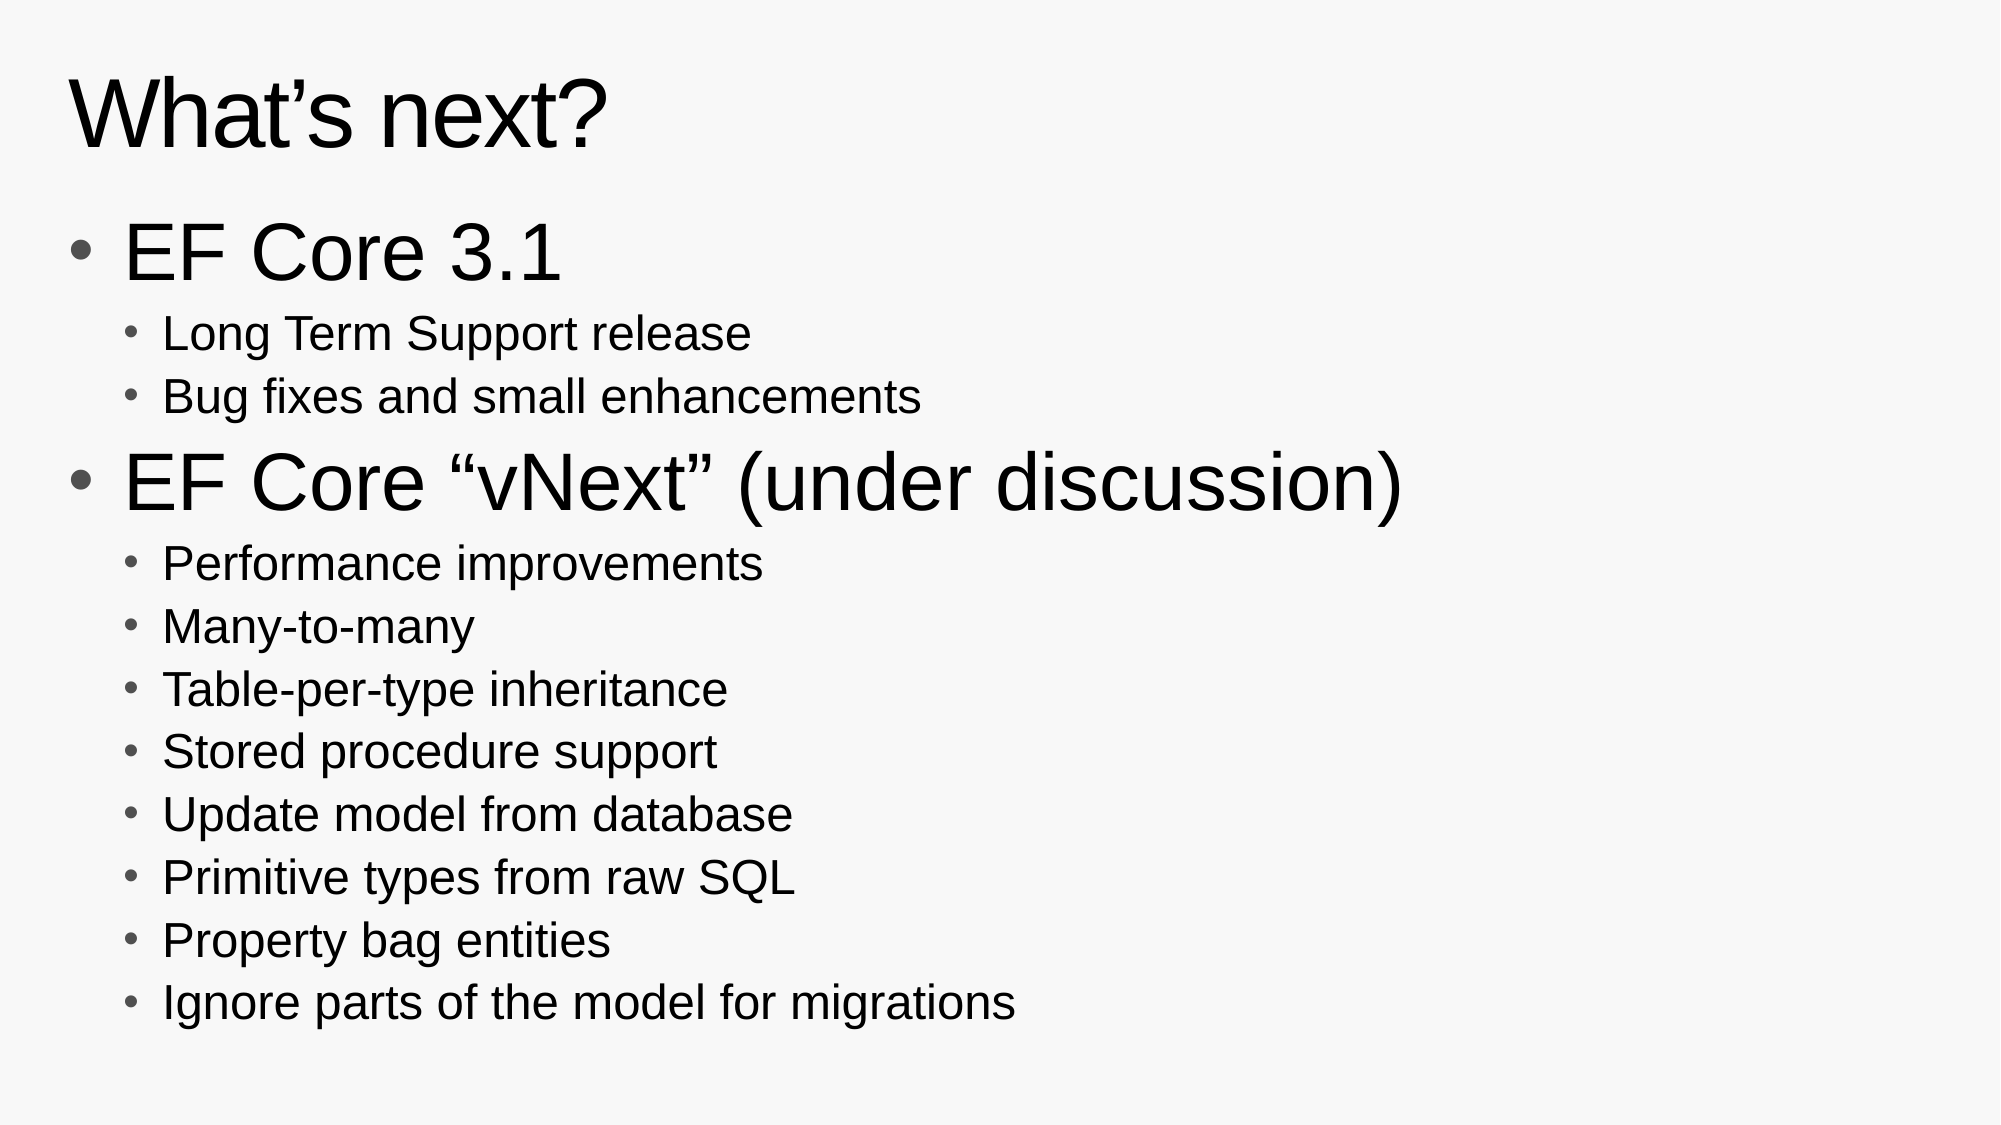

# What’s next?
EF Core 3.1
Long Term Support release
Bug fixes and small enhancements
EF Core “vNext” (under discussion)
Performance improvements
Many-to-many
Table-per-type inheritance
Stored procedure support
Update model from database
Primitive types from raw SQL
Property bag entities
Ignore parts of the model for migrations